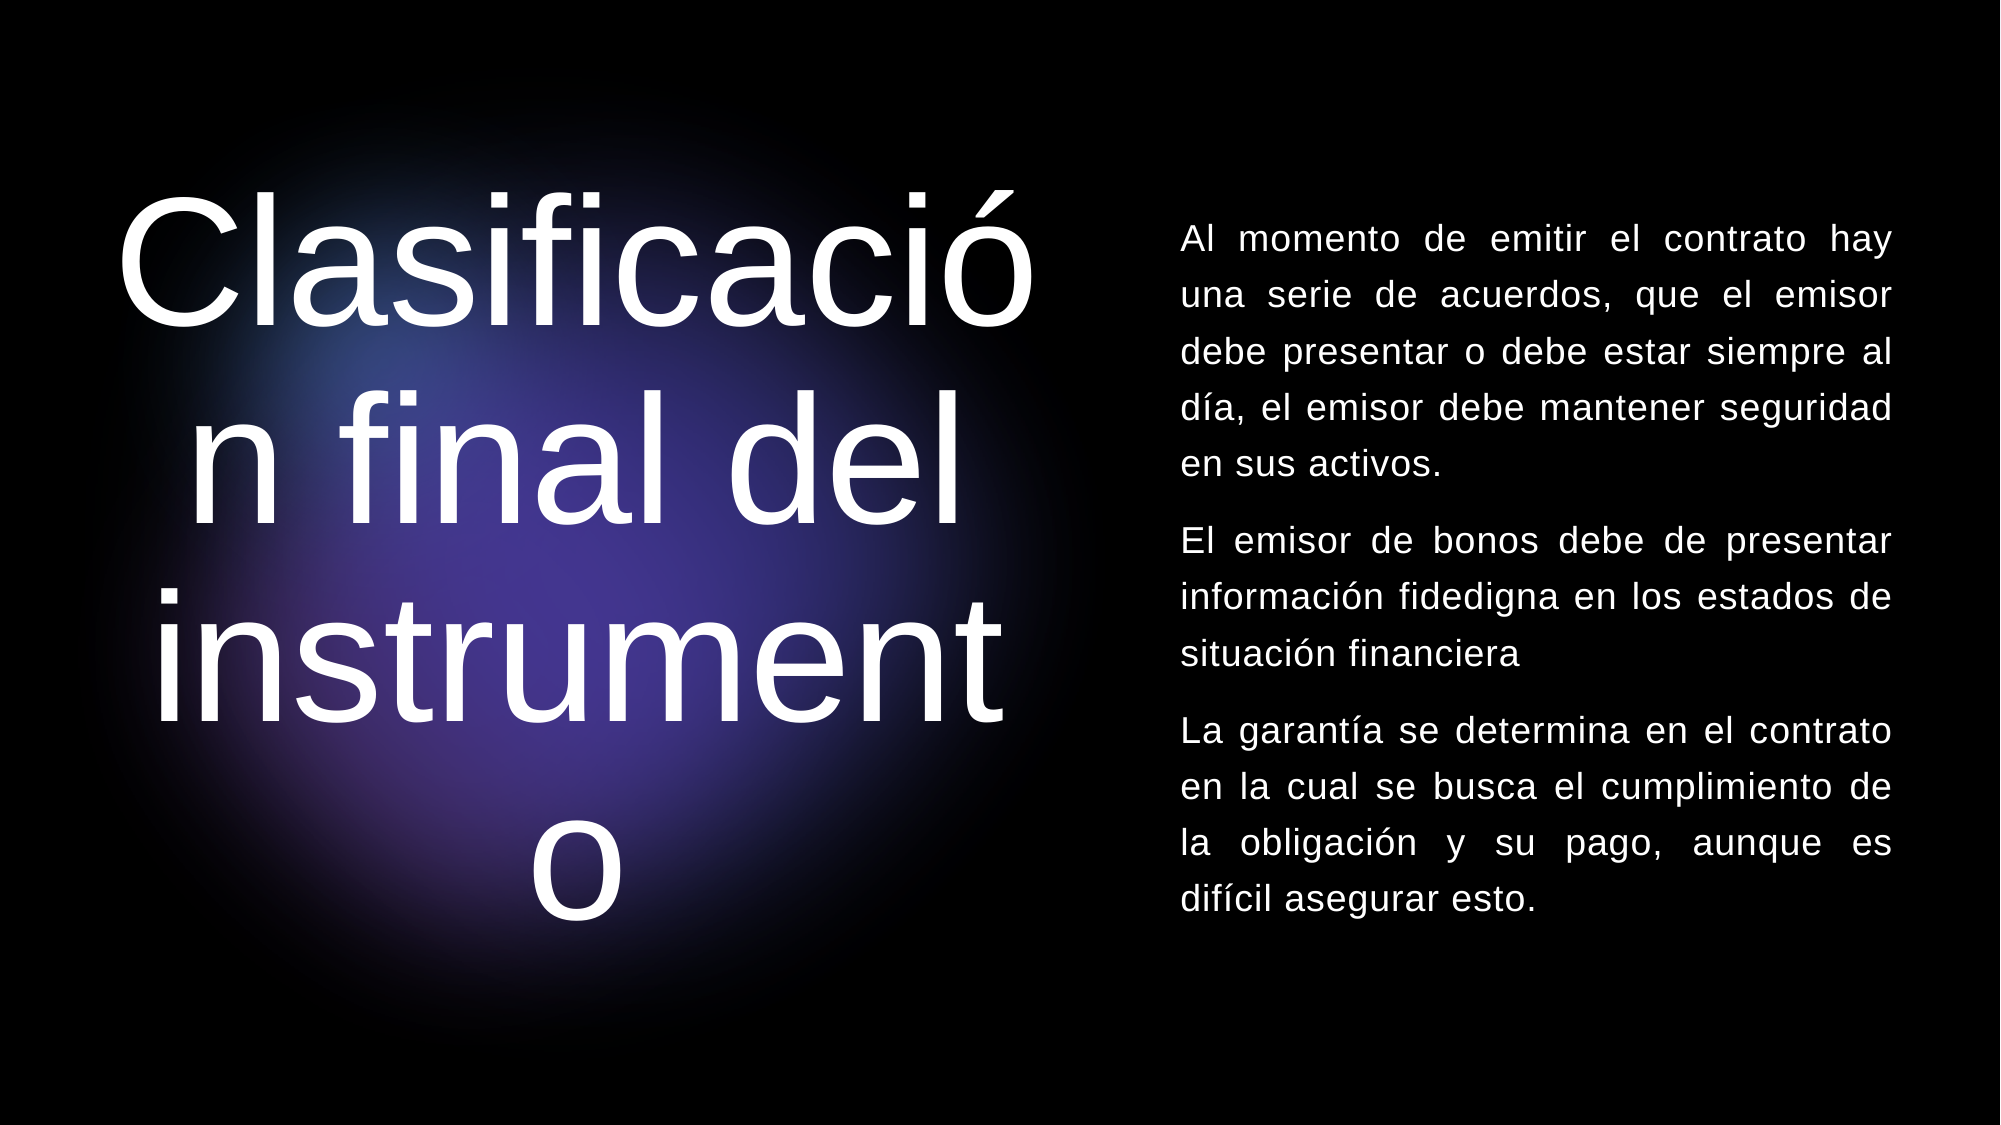

Al momento de emitir el contrato hay una serie de acuerdos, que el emisor debe presentar o debe estar siempre al día, el emisor debe mantener seguridad en sus activos.
El emisor de bonos debe de presentar información fidedigna en los estados de situación financiera
La garantía se determina en el contrato en la cual se busca el cumplimiento de la obligación y su pago, aunque es difícil asegurar esto.
# Clasificación final del instrumento